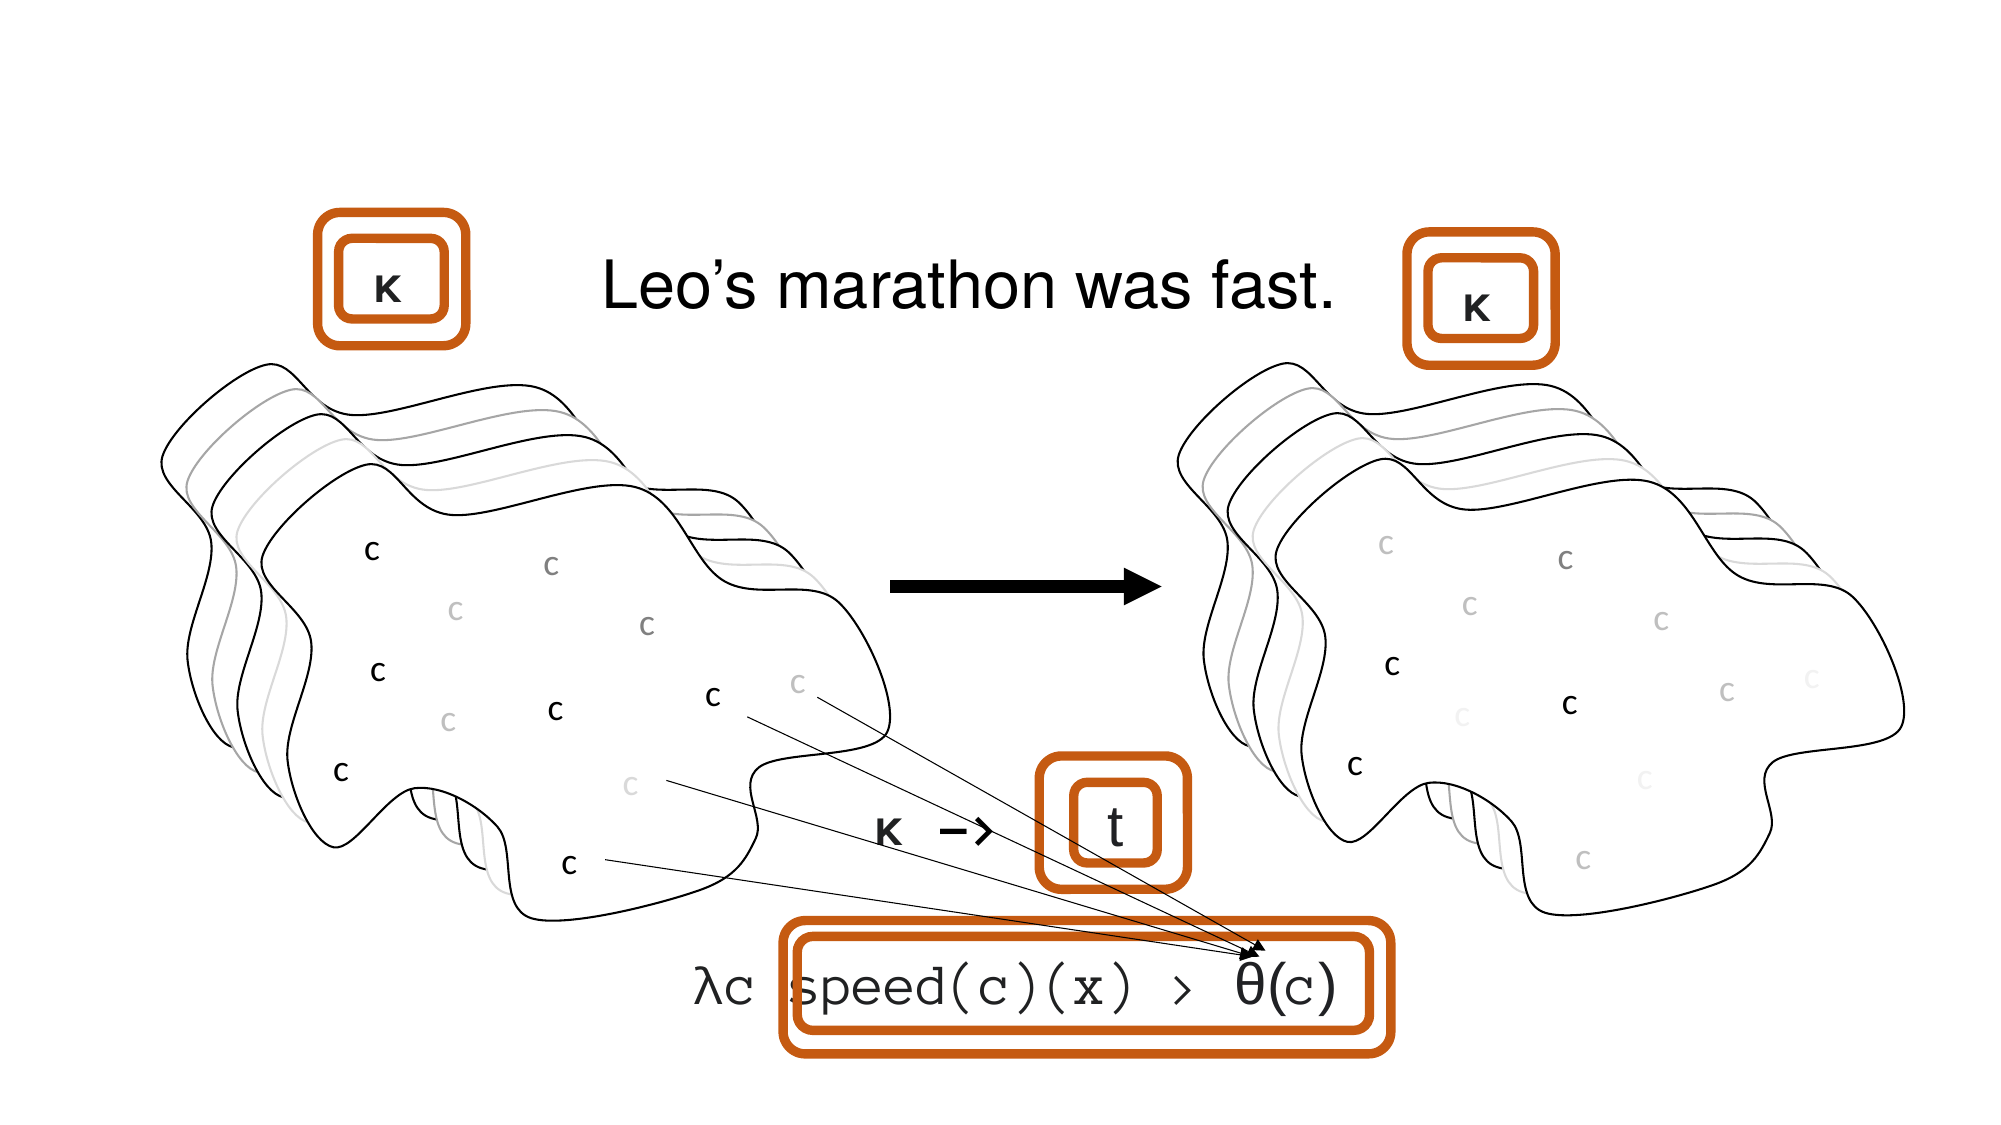

κ

κ
Leo’s marathon was fast.

c
c
c
c
c
c
c
c
c
c
c
c

c
c
c
c
c
c
c
c
c
c
c
c

c
c
c
c
c
c
c
c
c
c
c
c

c
c
c
c
c
c
c
c
c
c
c
c
c
c
c
c
c
c
c
c
c
c
c
c

c
c
c
c
c
c
c
c
c
c
c
c

c
c
c
c
c
c
c
c
c
c
c
c

c
c
c
c
c
c
c
c
c
c
c
c

c
c
c
c
c
c
c
c
c
c
c
c

c
c
c
c
c
c
c
c
c
c
c
c

c
c
c
c
c
c
c
c
c
c
c
c

t
κ ->

λc speed(c)(x) > θ(c)